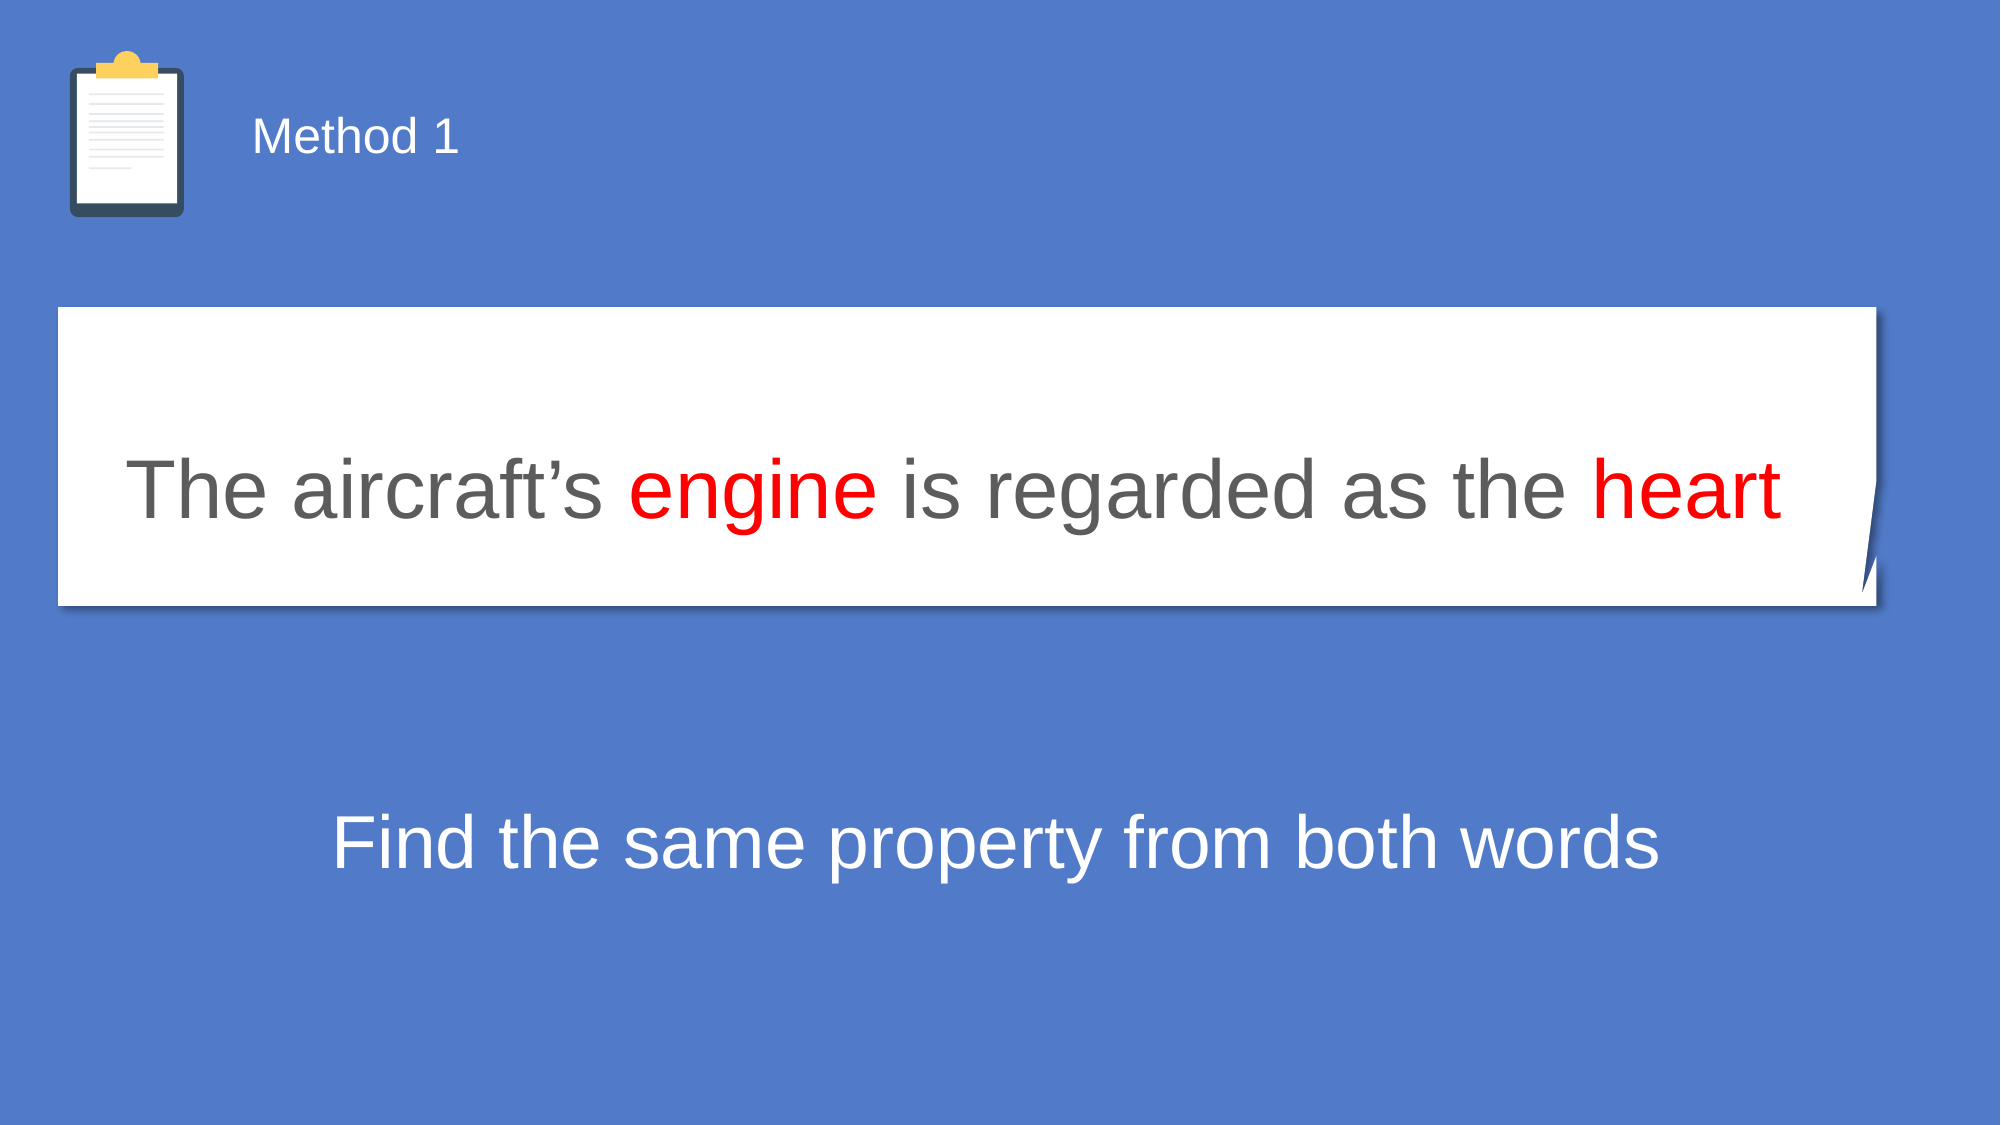

Method 1

The aircraft’s engine is regarded as the heart
Find the same property from both words